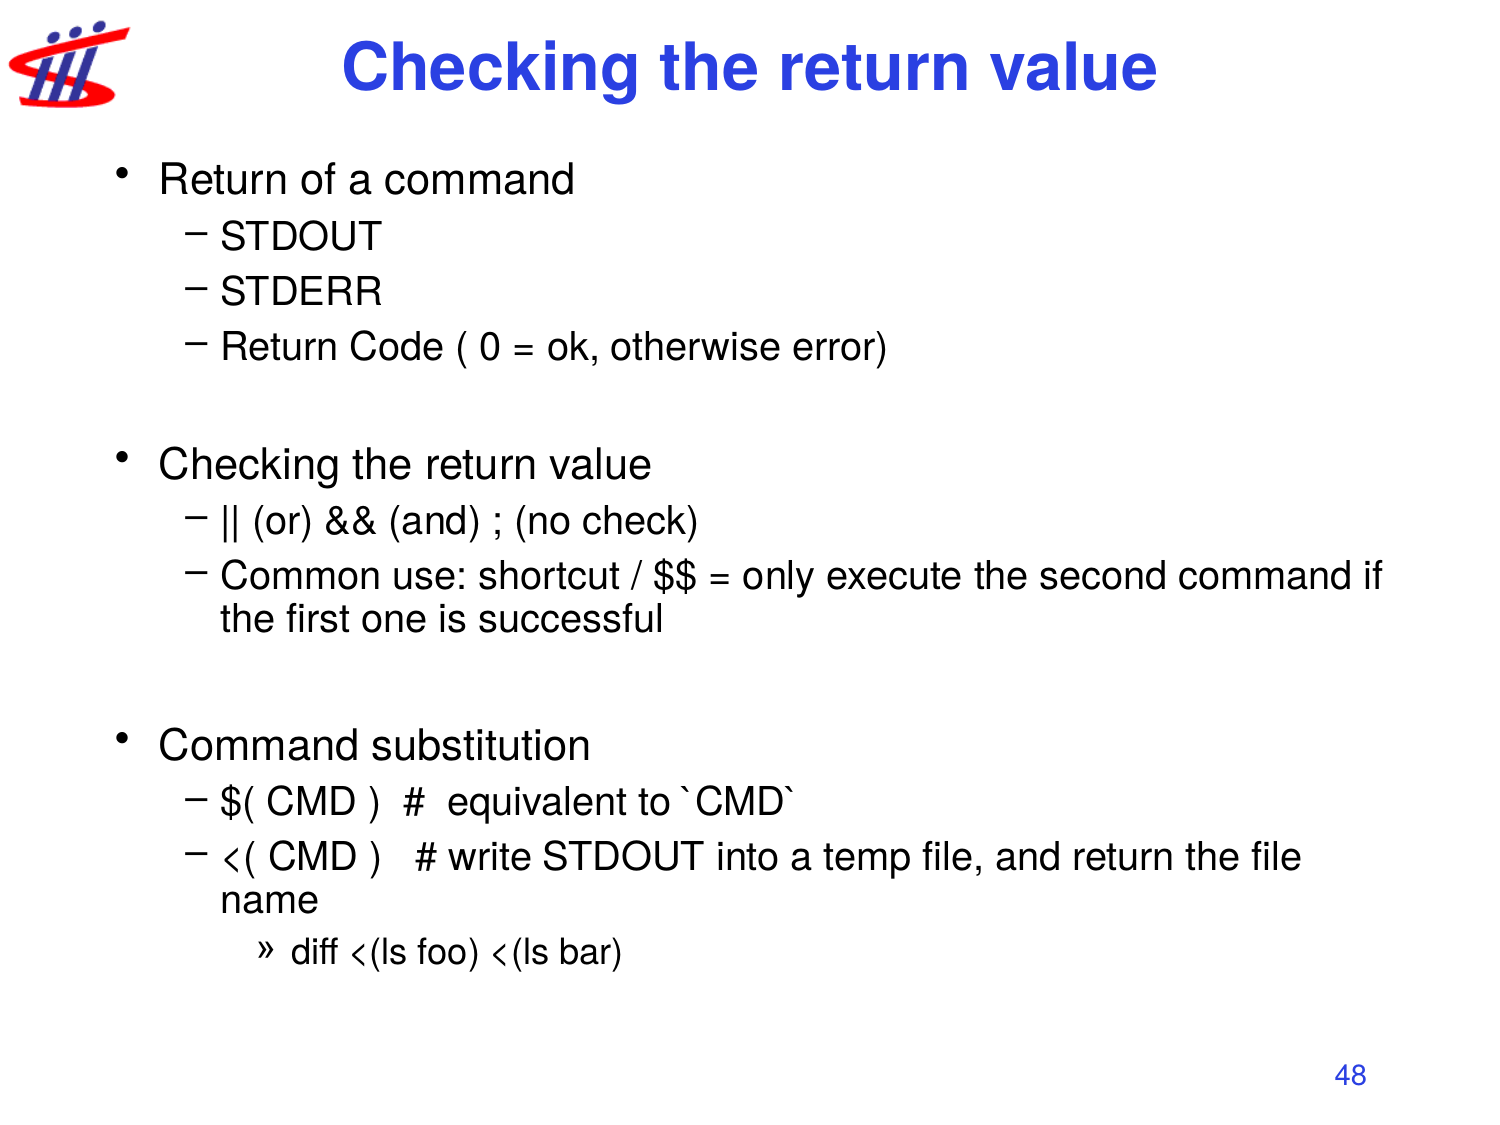

# Checking the return value
Return of a command
STDOUT
STDERR
Return Code ( 0 = ok, otherwise error)

Checking the return value
|| (or) && (and) ; (no check)
Common use: shortcut / $$ = only execute the second command if the first one is successful

Command substitution
$( CMD )  #  equivalent to `CMD`
<( CMD )   # write STDOUT into a temp file, and return the file name
diff <(ls foo) <(ls bar)